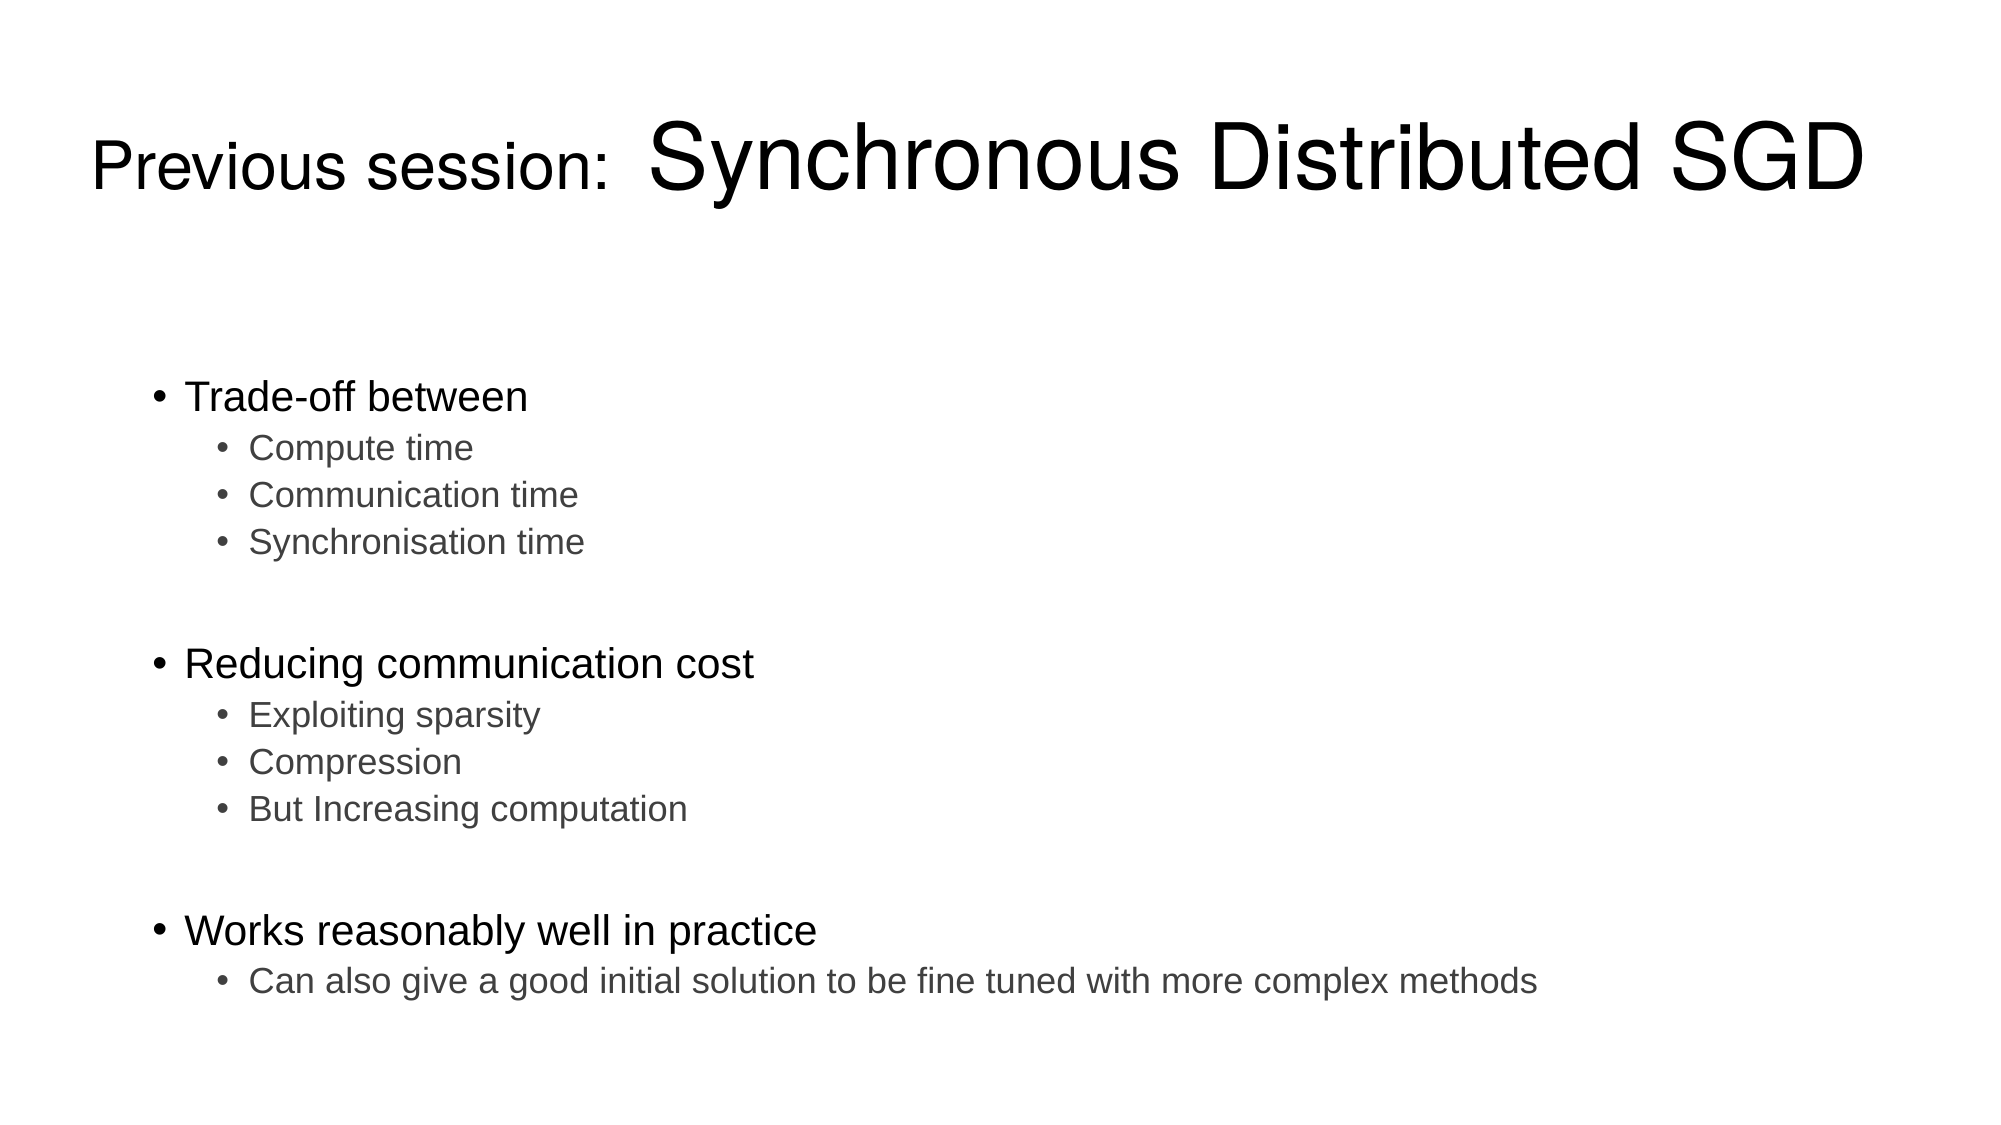

# Previous session:  Synchronous Distributed SGD

Trade-off between
Compute time
Communication time
Synchronisation time

Reducing communication cost
Exploiting sparsity
Compression
But Increasing computation

Works reasonably well in practice
Can also give a good initial solution to be fine tuned with more complex methods